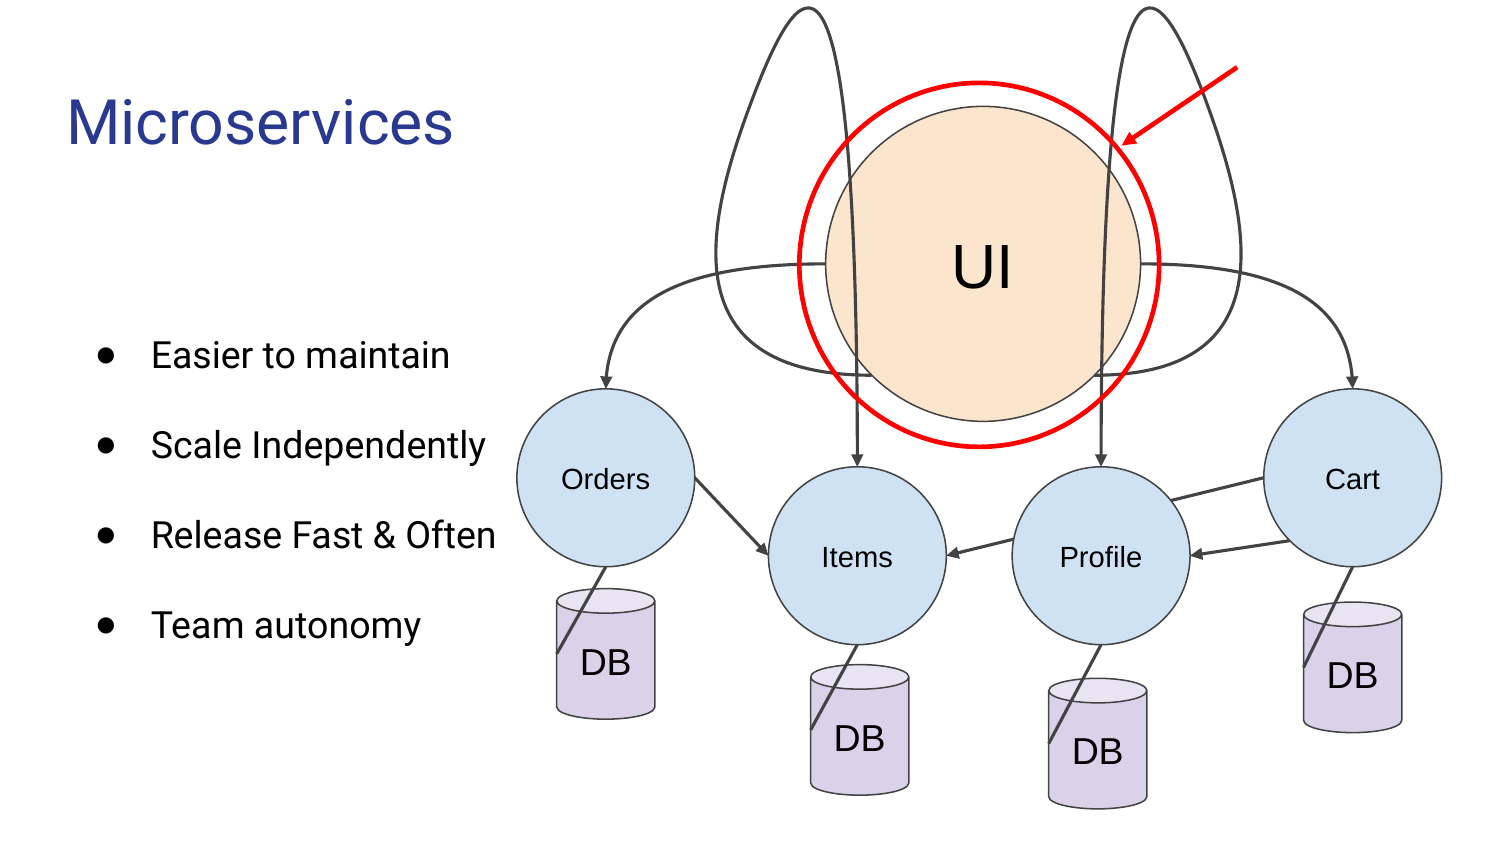

Microservices

UI
Easier to maintain
Scale Independently
Release Fast & Often
Team autonomy
Orders
Cart
Items
Profile
DB
DB
DB
DB